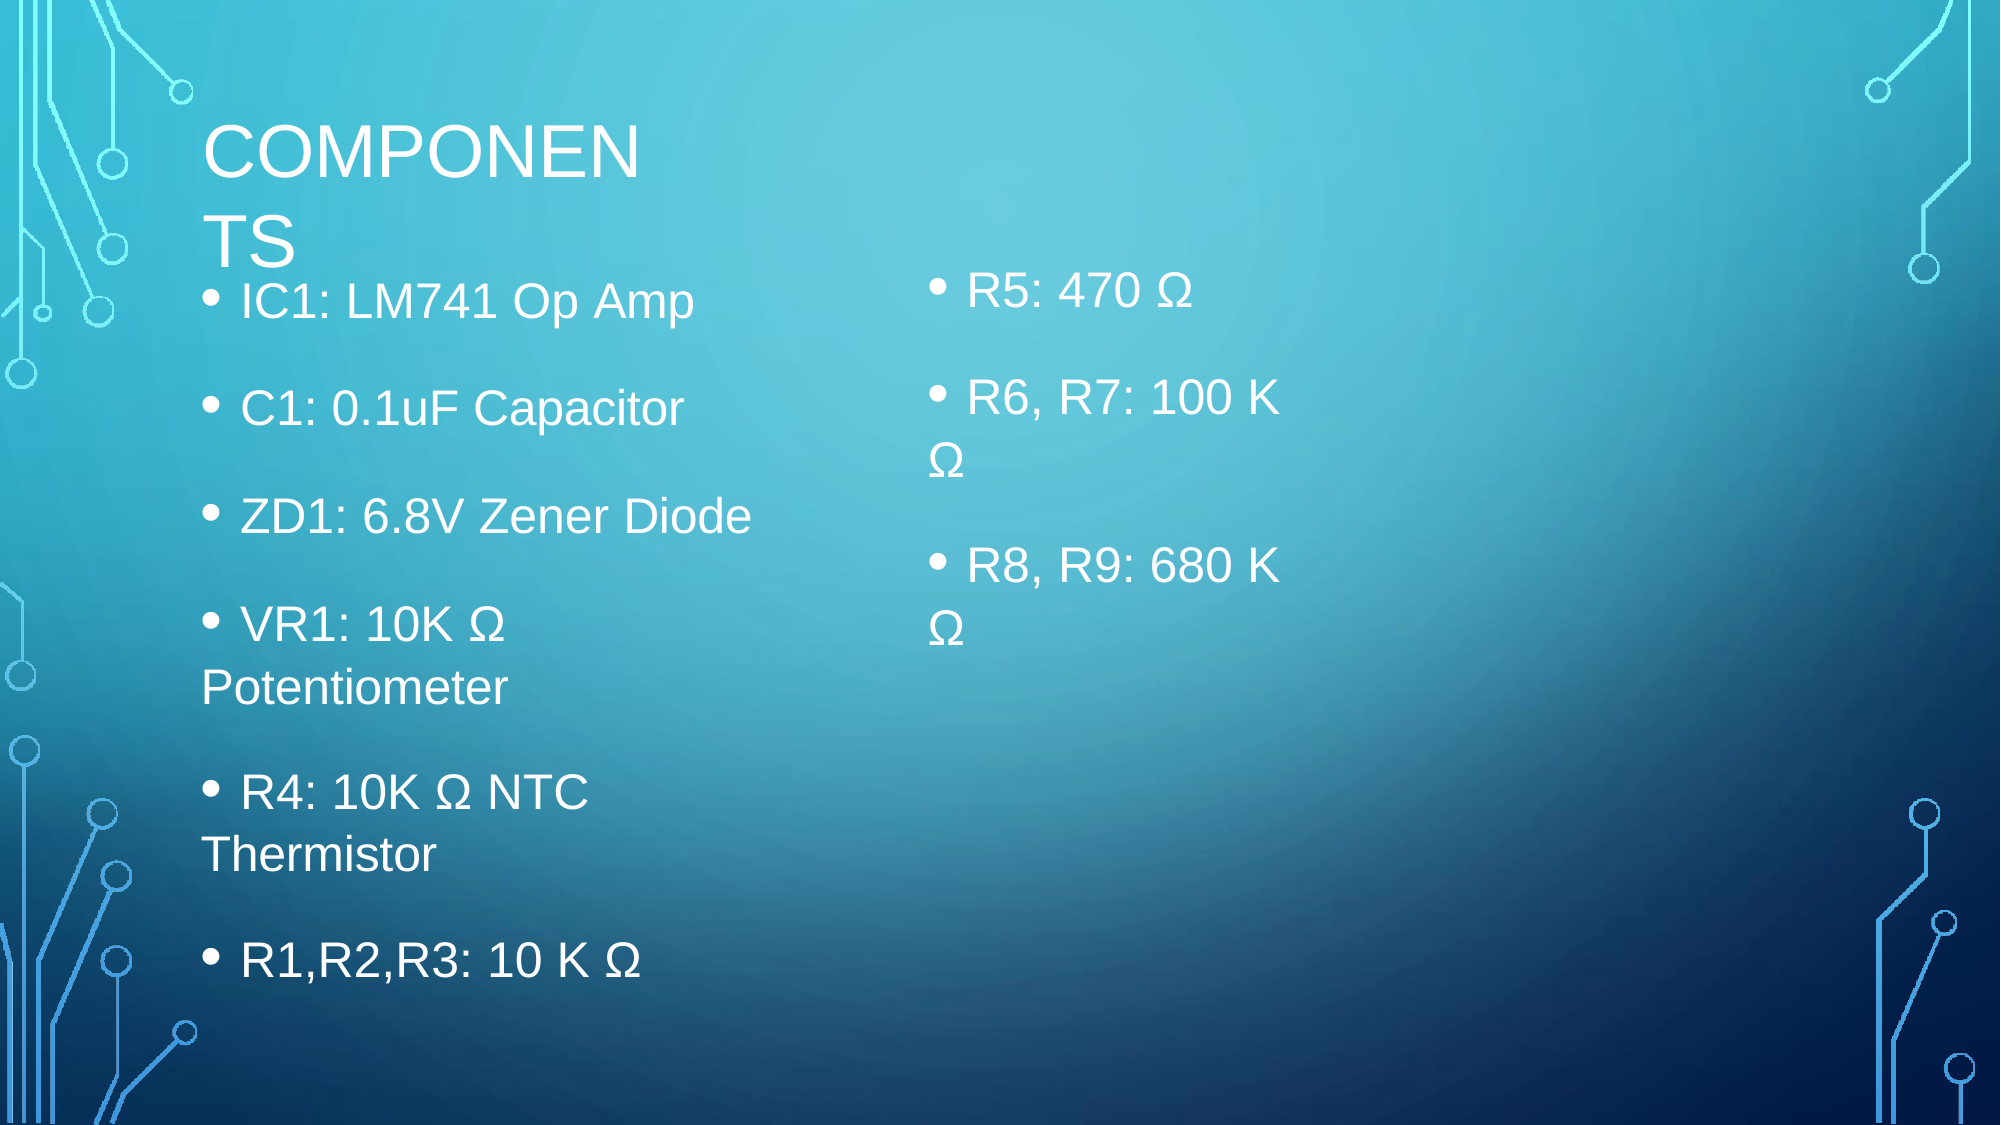

# COMPONENTS
• R5: 470 Ω
• R6, R7: 100 K Ω
• R8, R9: 680 K Ω
• IC1: LM741 Op Amp
• C1: 0.1uF Capacitor
• ZD1: 6.8V Zener Diode
• VR1: 10K Ω Potentiometer
• R4: 10K Ω NTC Thermistor
• R1,R2,R3: 10 K Ω